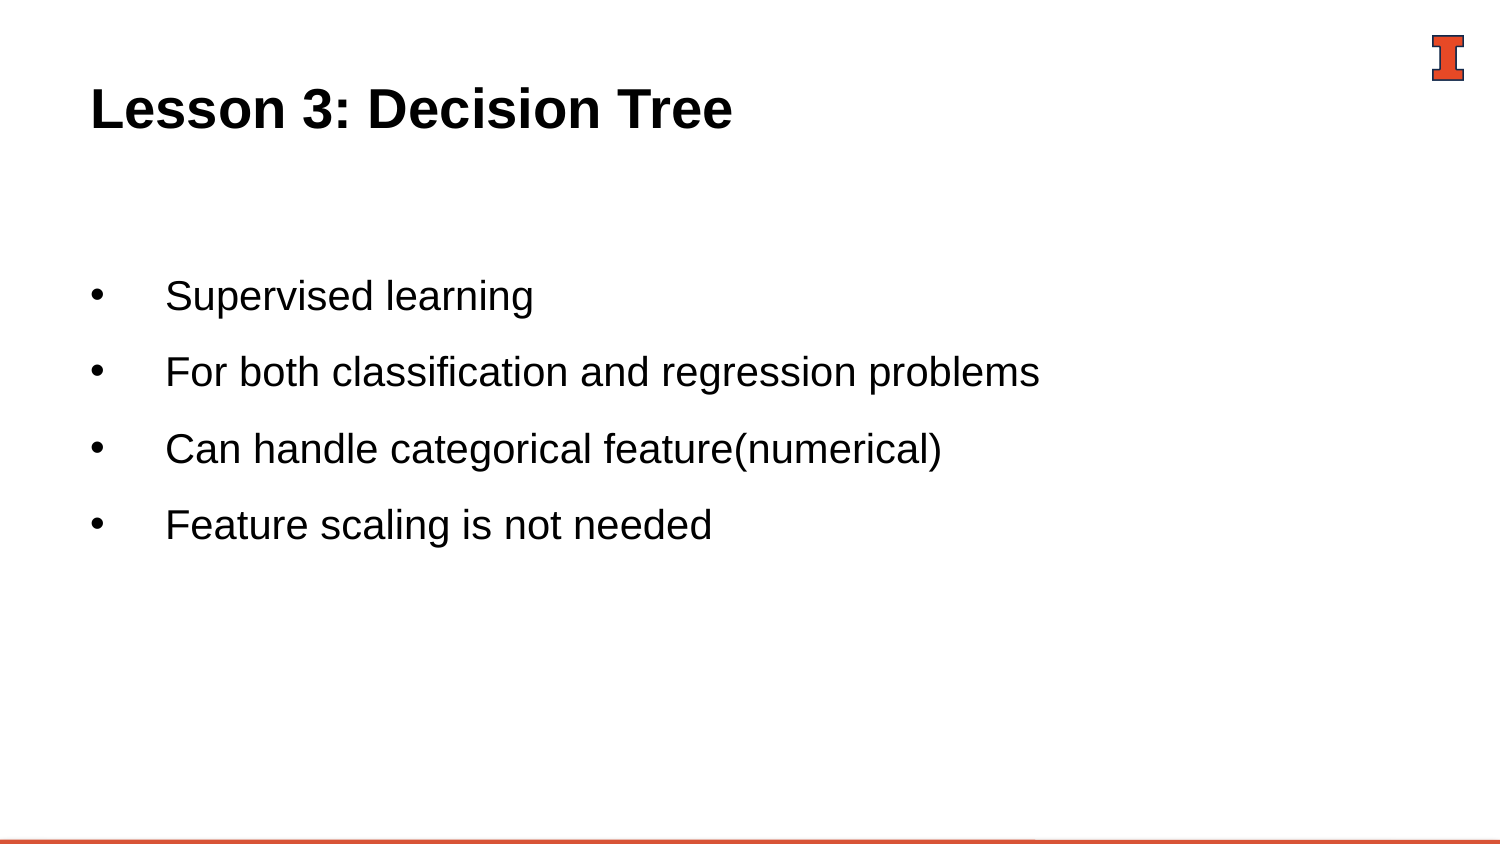

# Lesson 3: Decision Tree
Supervised learning
For both classification and regression problems
Can handle categorical feature(numerical)
Feature scaling is not needed